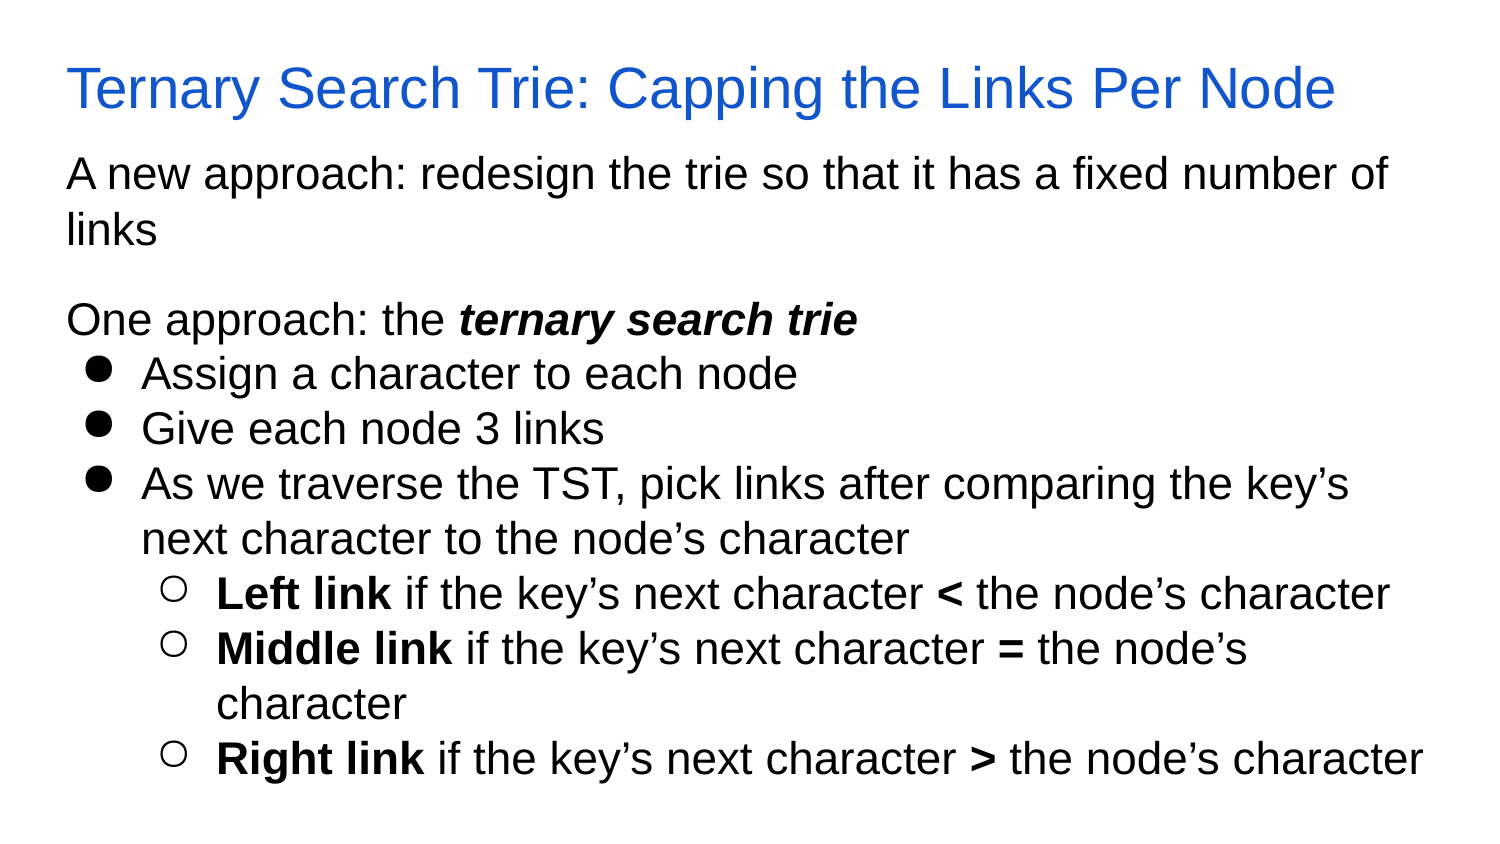

# Ternary Search Trie: Capping the Links Per Node
A new approach: redesign the trie so that it has a fixed number of links

One approach: the ternary search trie
Assign a character to each node
Give each node 3 links
As we traverse the TST, pick links after comparing the key’s next character to the node’s character
Left link if the key’s next character < the node’s character
Middle link if the key’s next character = the node’s character
Right link if the key’s next character > the node’s character